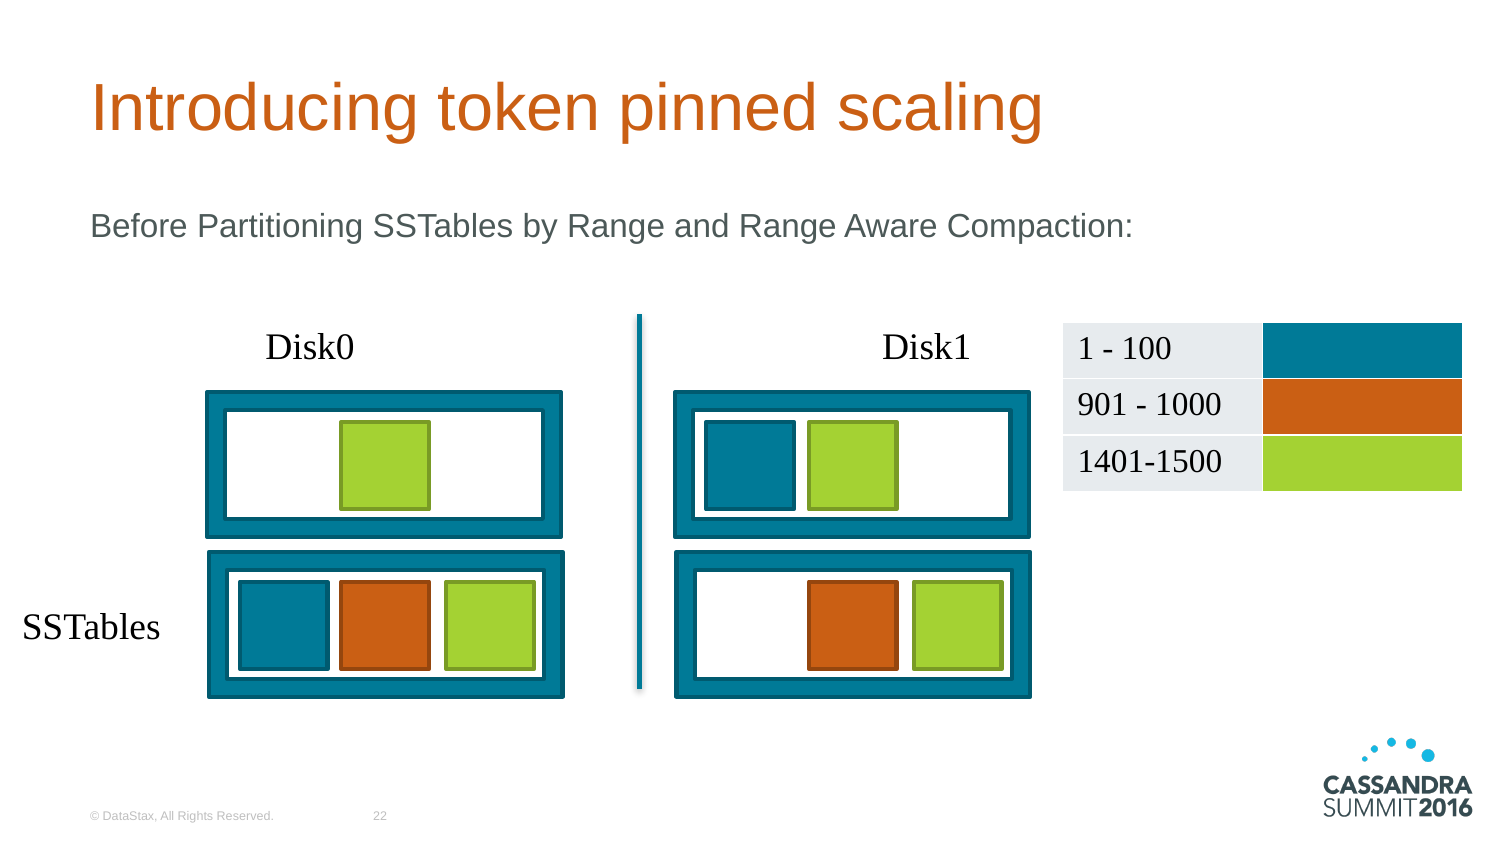

# Introducing token pinned scaling
Before Partitioning SSTables by Range and Range Aware Compaction:
Disk0
Disk1
| 1 - 100 |  |
| --- | --- |
| 901 - 1000 |  |
| 1401-1500 |  |

SSTables
© DataStax, All Rights Reserved.
22